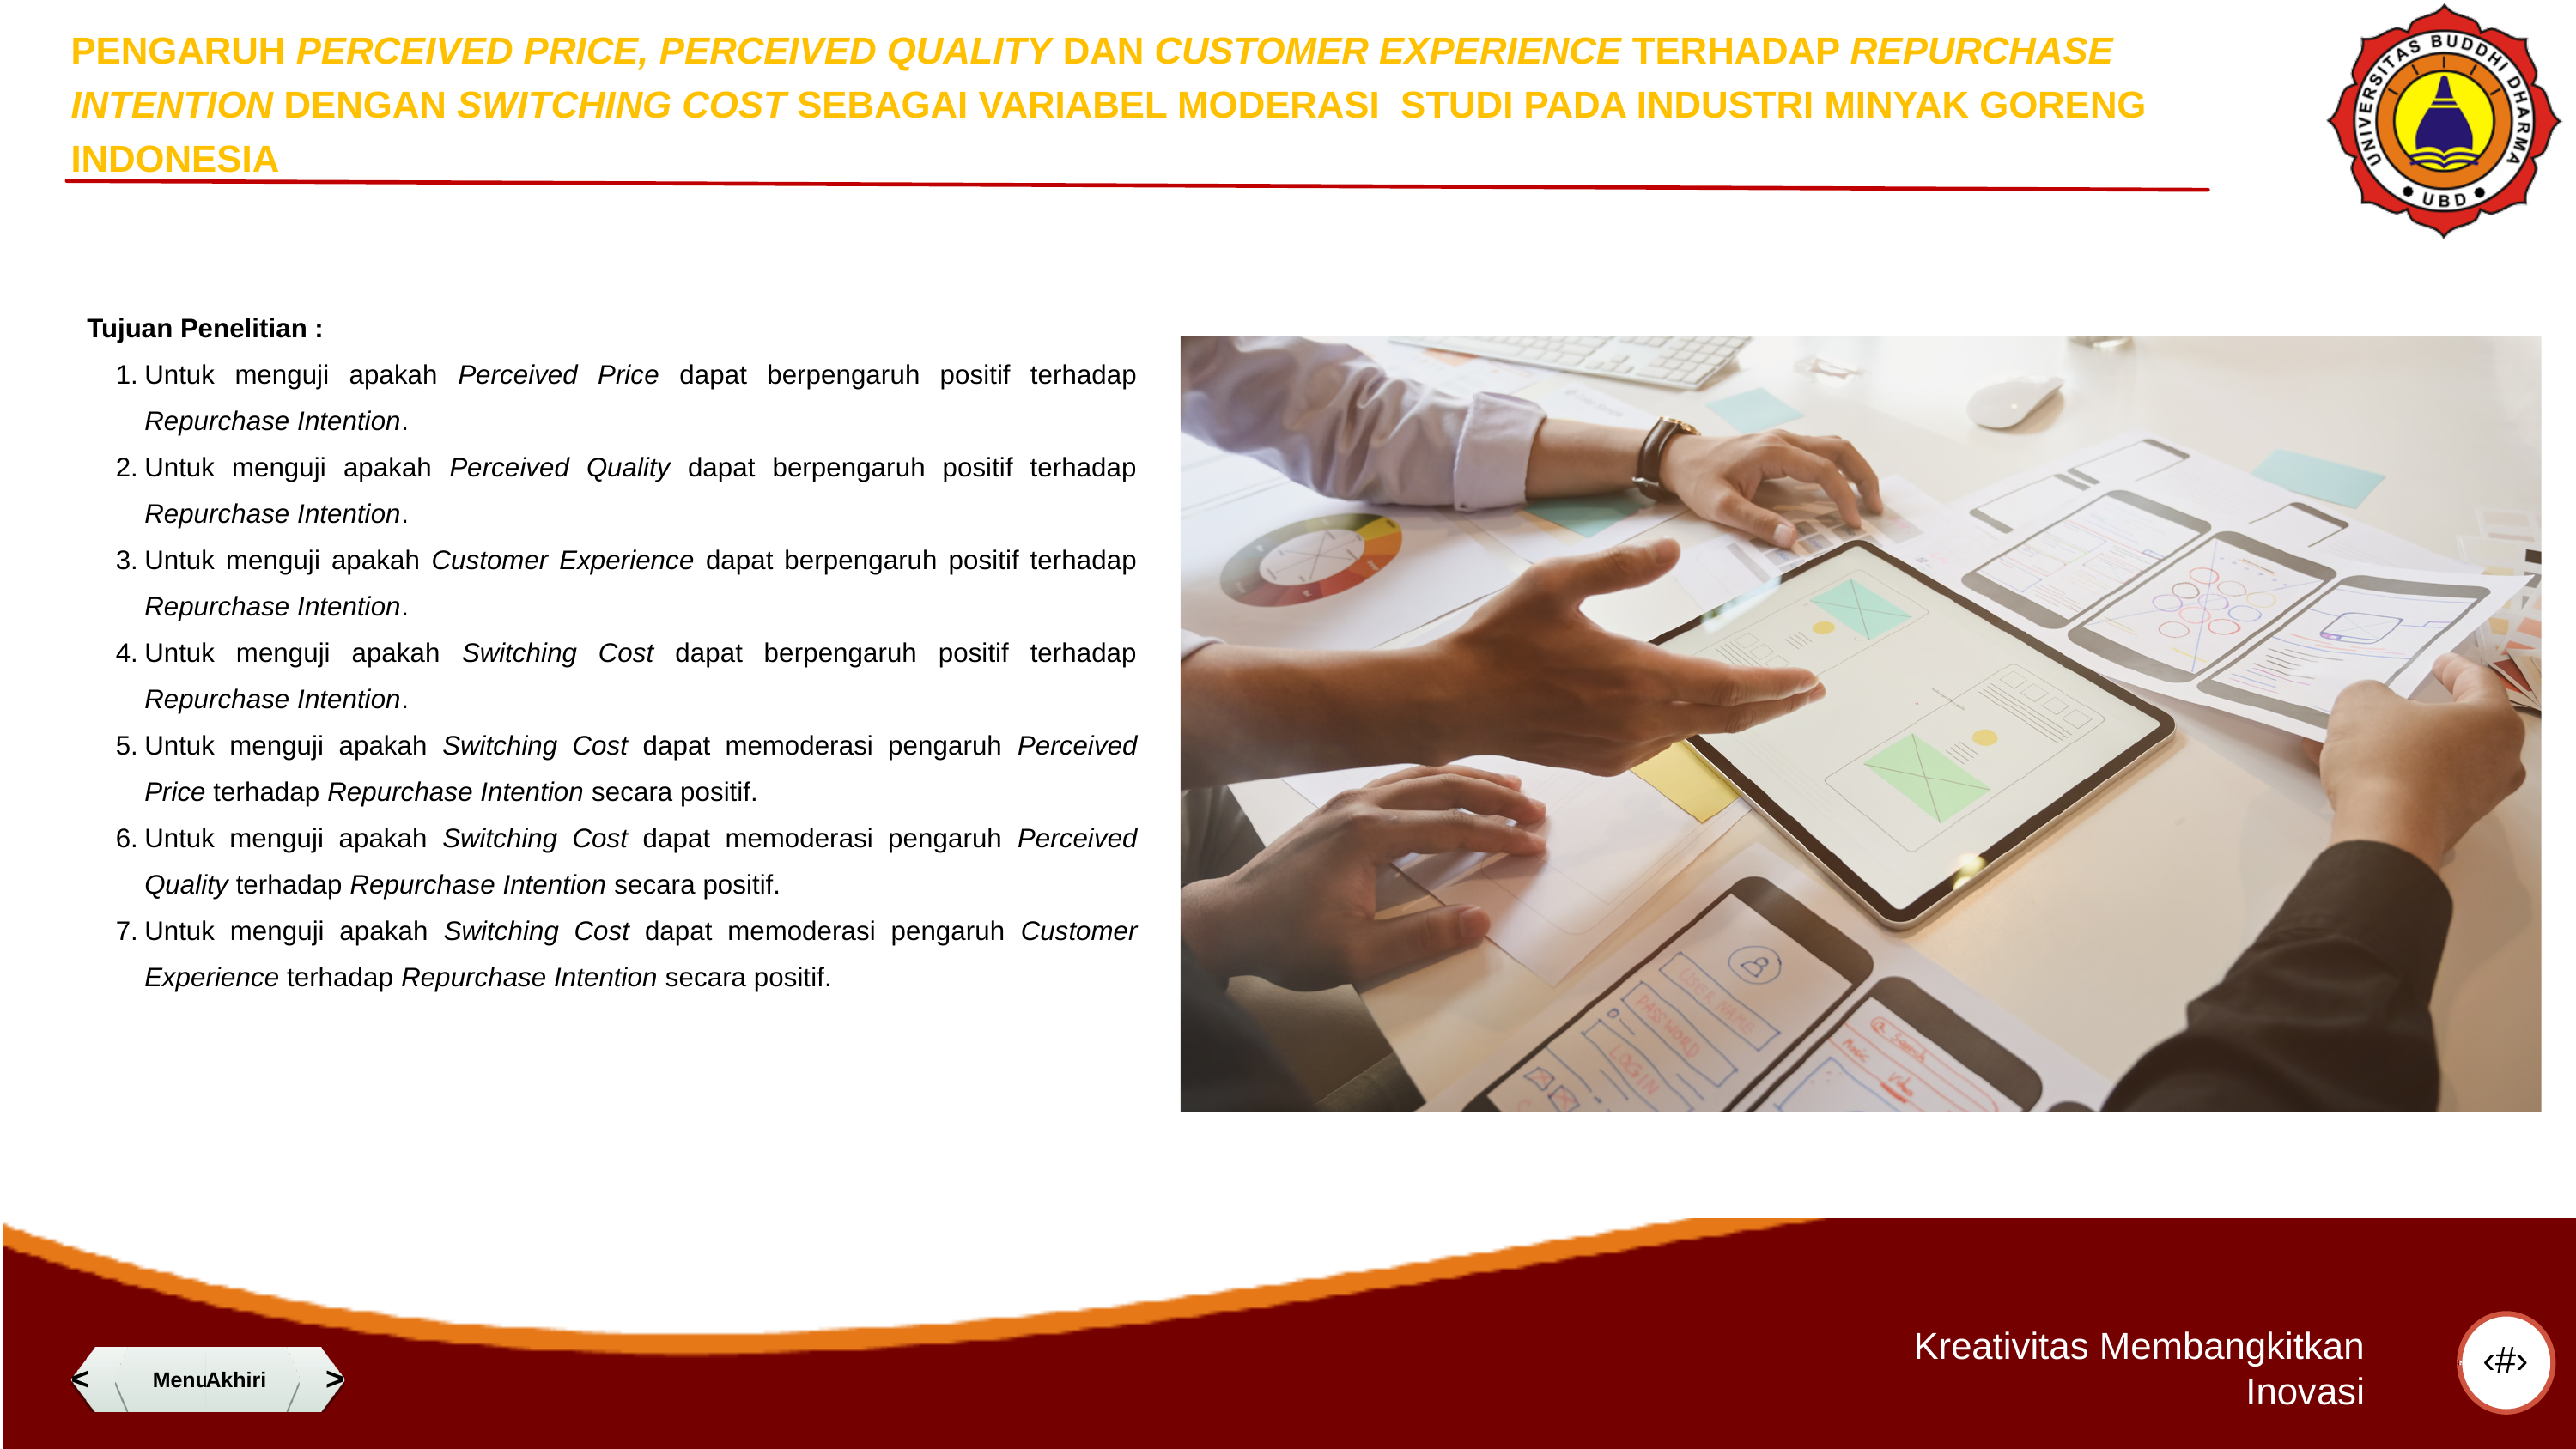

PENGARUH PERCEIVED PRICE, PERCEIVED QUALITY DAN CUSTOMER EXPERIENCE TERHADAP REPURCHASE INTENTION DENGAN SWITCHING COST SEBAGAI VARIABEL MODERASI  STUDI PADA INDUSTRI MINYAK GORENG INDONESIA

Tujuan Penelitian :
Untuk menguji apakah Perceived Price dapat berpengaruh positif terhadap Repurchase Intention.
Untuk menguji apakah Perceived Quality dapat berpengaruh positif terhadap Repurchase Intention.
Untuk menguji apakah Customer Experience dapat berpengaruh positif terhadap Repurchase Intention.
Untuk menguji apakah Switching Cost dapat berpengaruh positif terhadap Repurchase Intention.
Untuk menguji apakah Switching Cost dapat memoderasi pengaruh Perceived Price terhadap Repurchase Intention secara positif.
Untuk menguji apakah Switching Cost dapat memoderasi pengaruh Perceived Quality terhadap Repurchase Intention secara positif.
Untuk menguji apakah Switching Cost dapat memoderasi pengaruh Customer Experience terhadap Repurchase Intention secara positif.

‹#›

Kreativitas Membangkitkan Inovasi

<

@adt_lotus

Menu

Akhiri

>